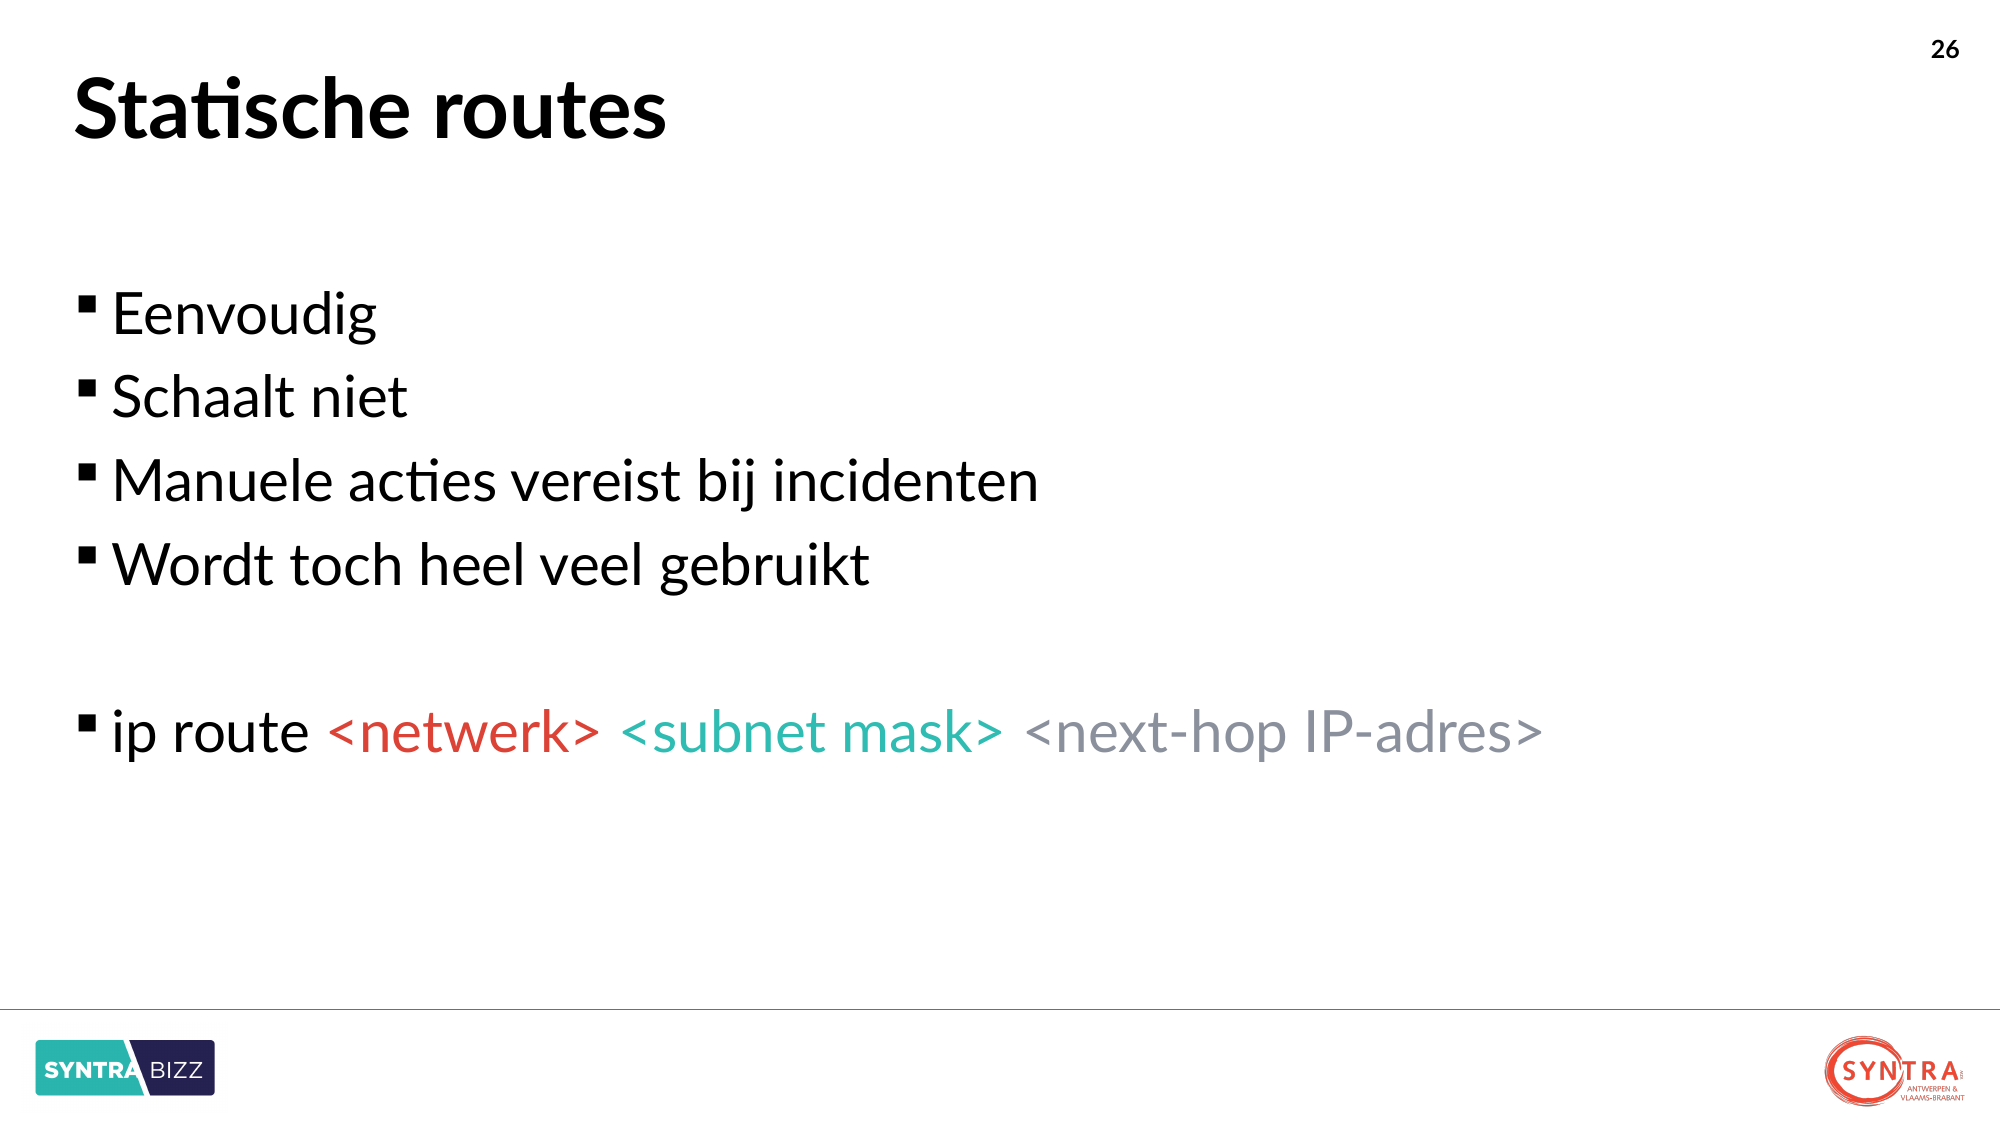

# Statische routes
Eenvoudig
Schaalt niet
Manuele acties vereist bij incidenten
Wordt toch heel veel gebruikt

ip route <netwerk> <subnet mask> <next-hop IP-adres>